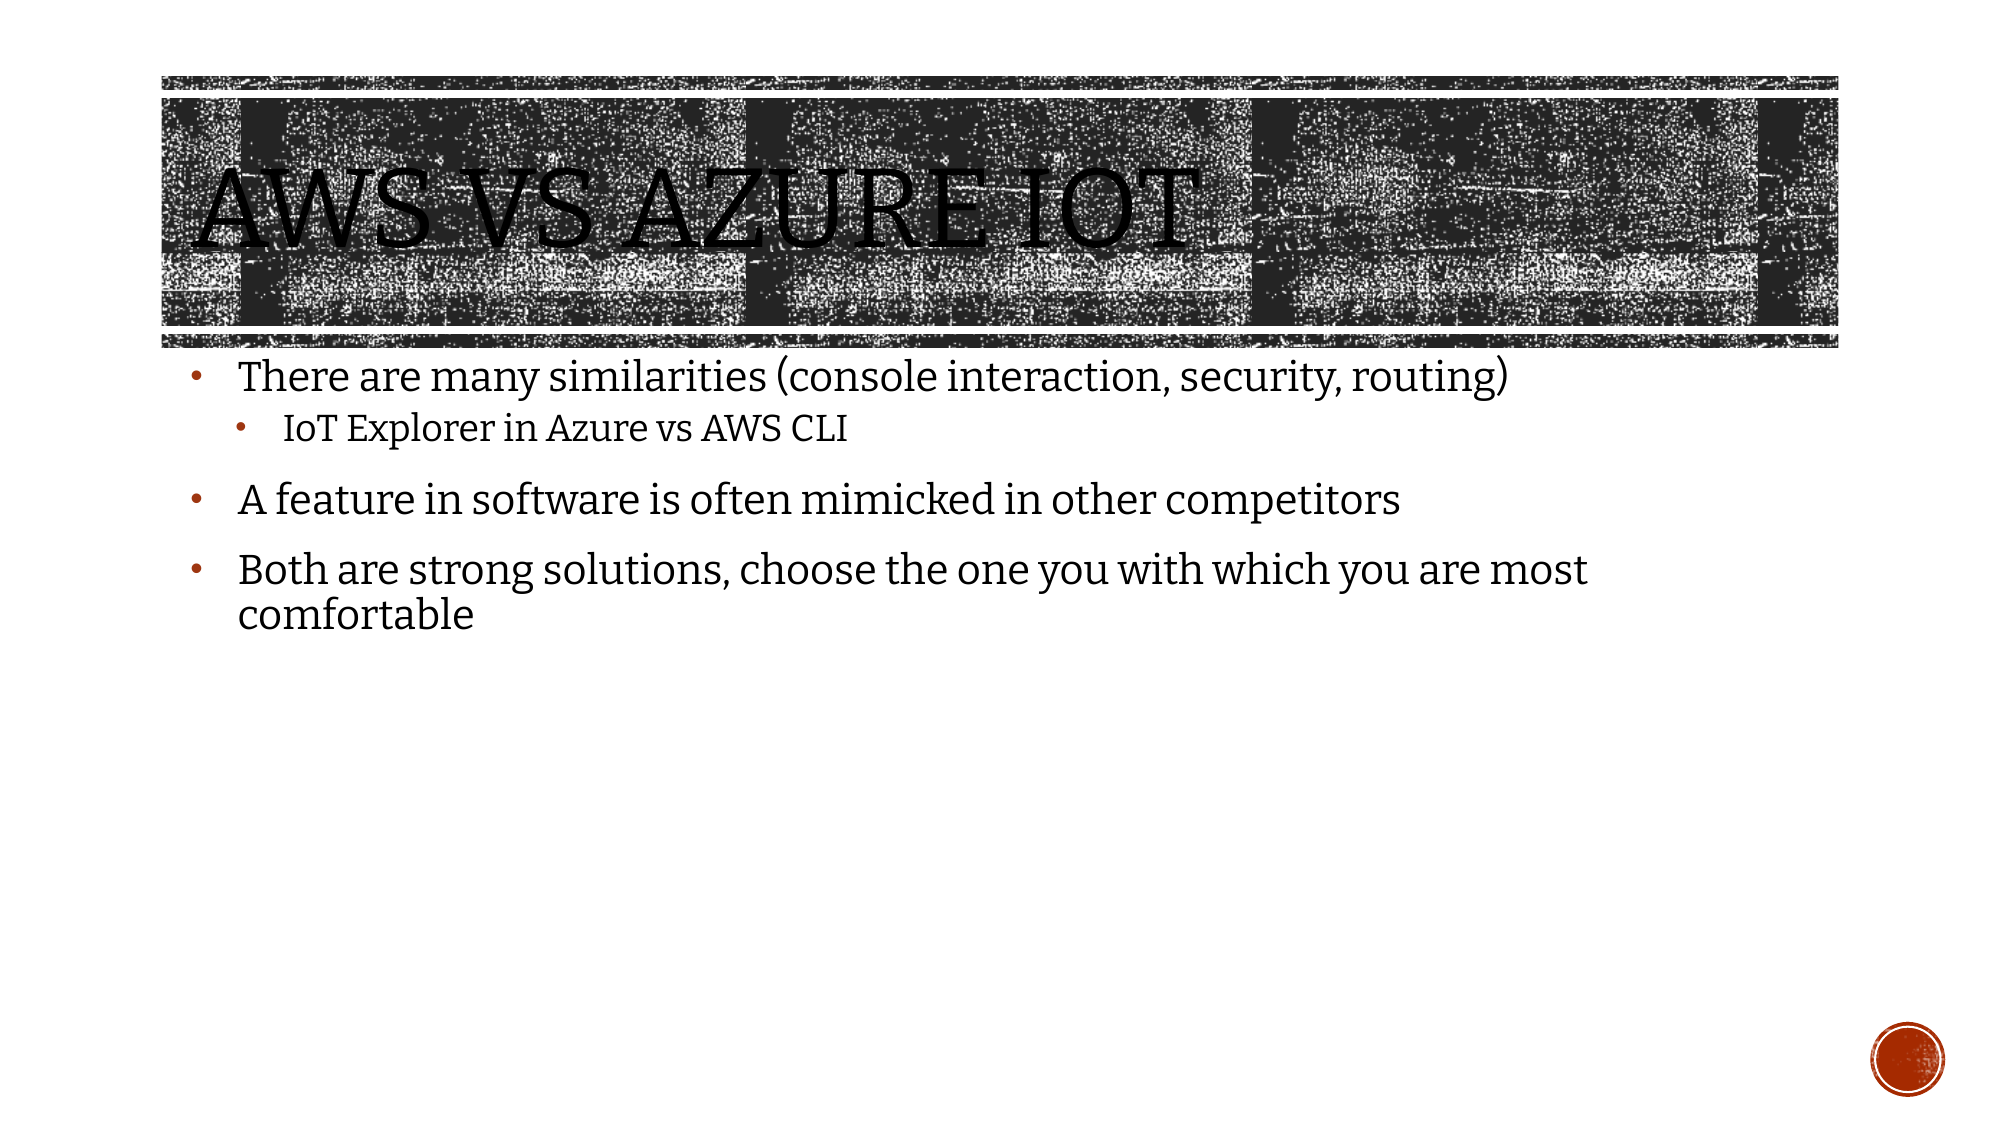

# AWS vs Azure iot

There are many similarities (console interaction, security, routing)
IoT Explorer in Azure vs AWS CLI
A feature in software is often mimicked in other competitors
Both are strong solutions, choose the one you with which you are most comfortable